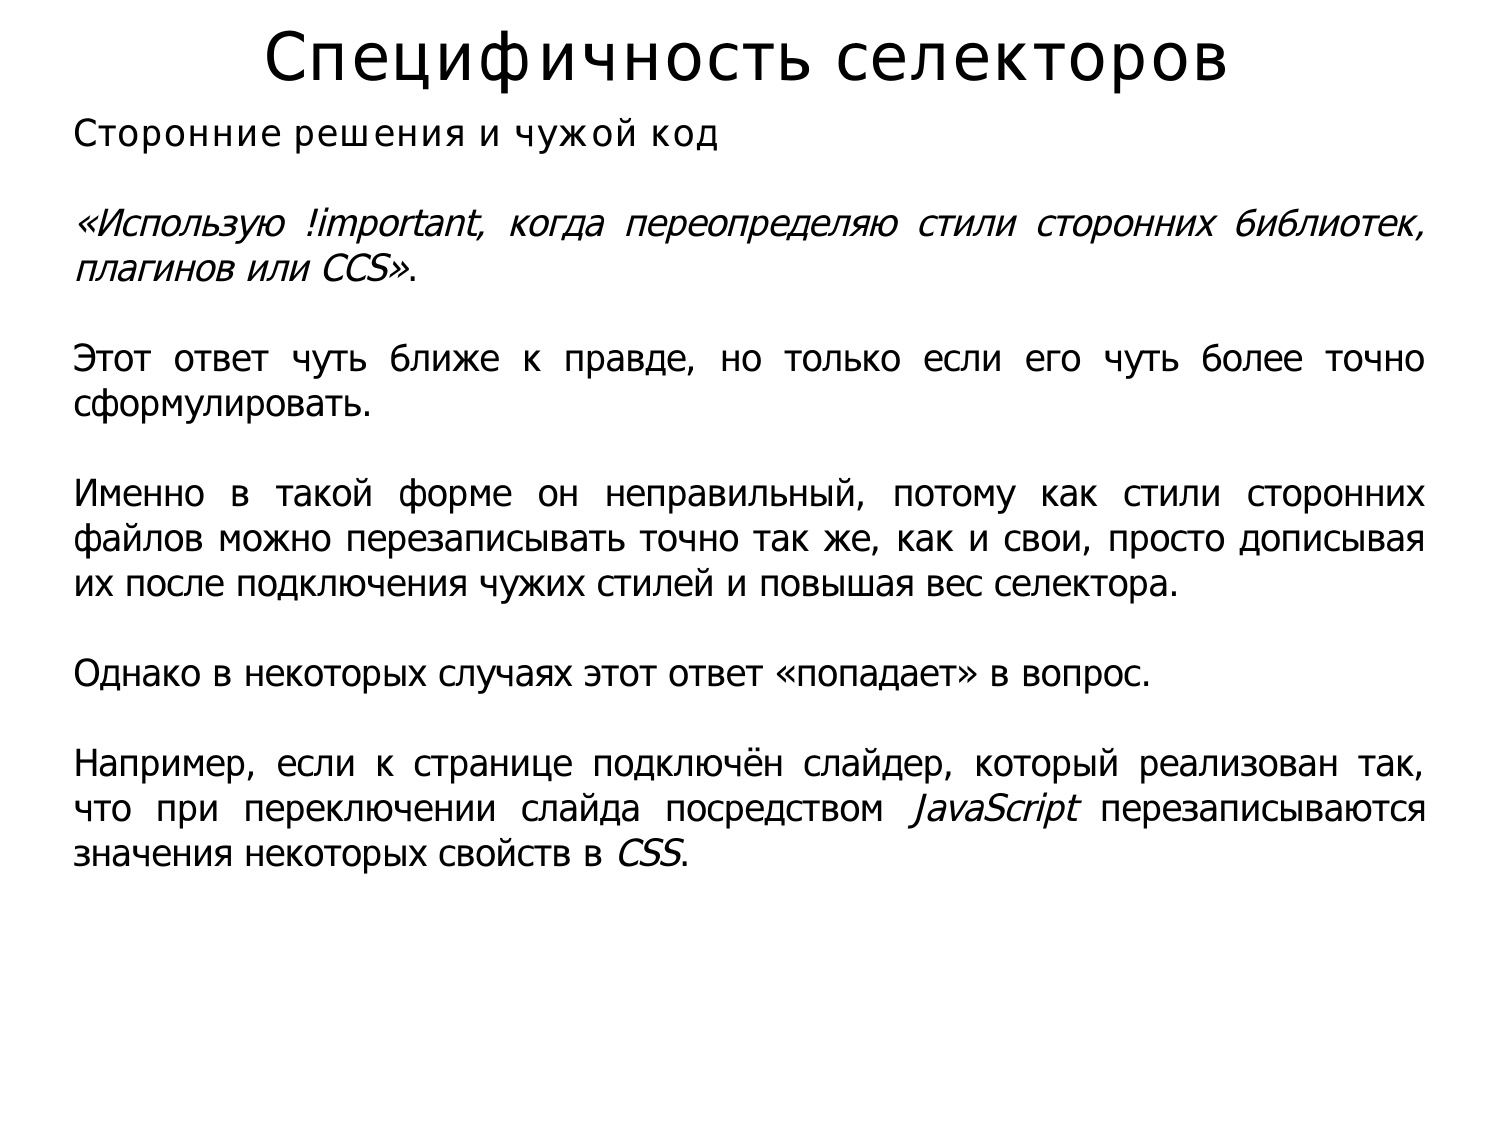

Специфичность селекторов
Сторонние решения и чужой код
«Использую !important, когда переопределяю стили сторонних библиотек, плагинов или CCS».

Этот ответ чуть ближе к правде, но только если его чуть более точно сформулировать.

Именно в такой форме он неправильный, потому как стили сторонних файлов можно перезаписывать точно так же, как и свои, просто дописывая их после подключения чужих стилей и повышая вес селектора.

Однако в некоторых случаях этот ответ «попадает» в вопрос.

Например, если к странице подключён слайдер, который реализован так, что при переключении слайда посредством JavaScript перезаписываются значения некоторых свойств в CSS.